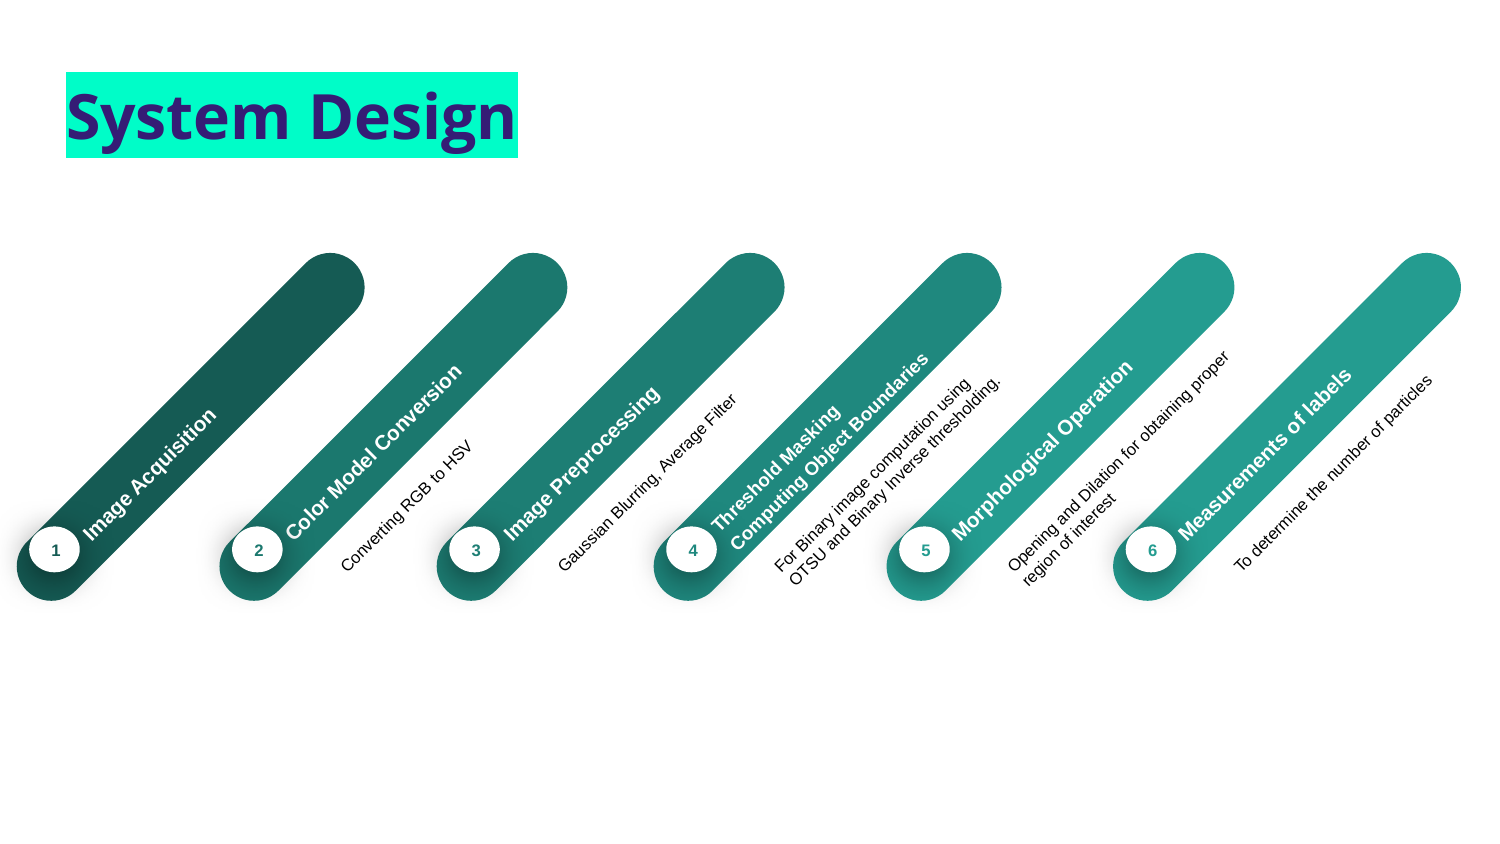

# System Design

Image Acquisition

1

Color Model Conversion
Converting RGB to HSV
2

Image Preprocessing
Gaussian Blurring, Average Filter
3

Threshold Masking
Computing Object Boundaries
For Binary image computation using OTSU and Binary Inverse thresholding.
4

Morphological Operation
Opening and Dilation for obtaining proper region of interest
5

Measurements of labels
To determine the number of particles
6